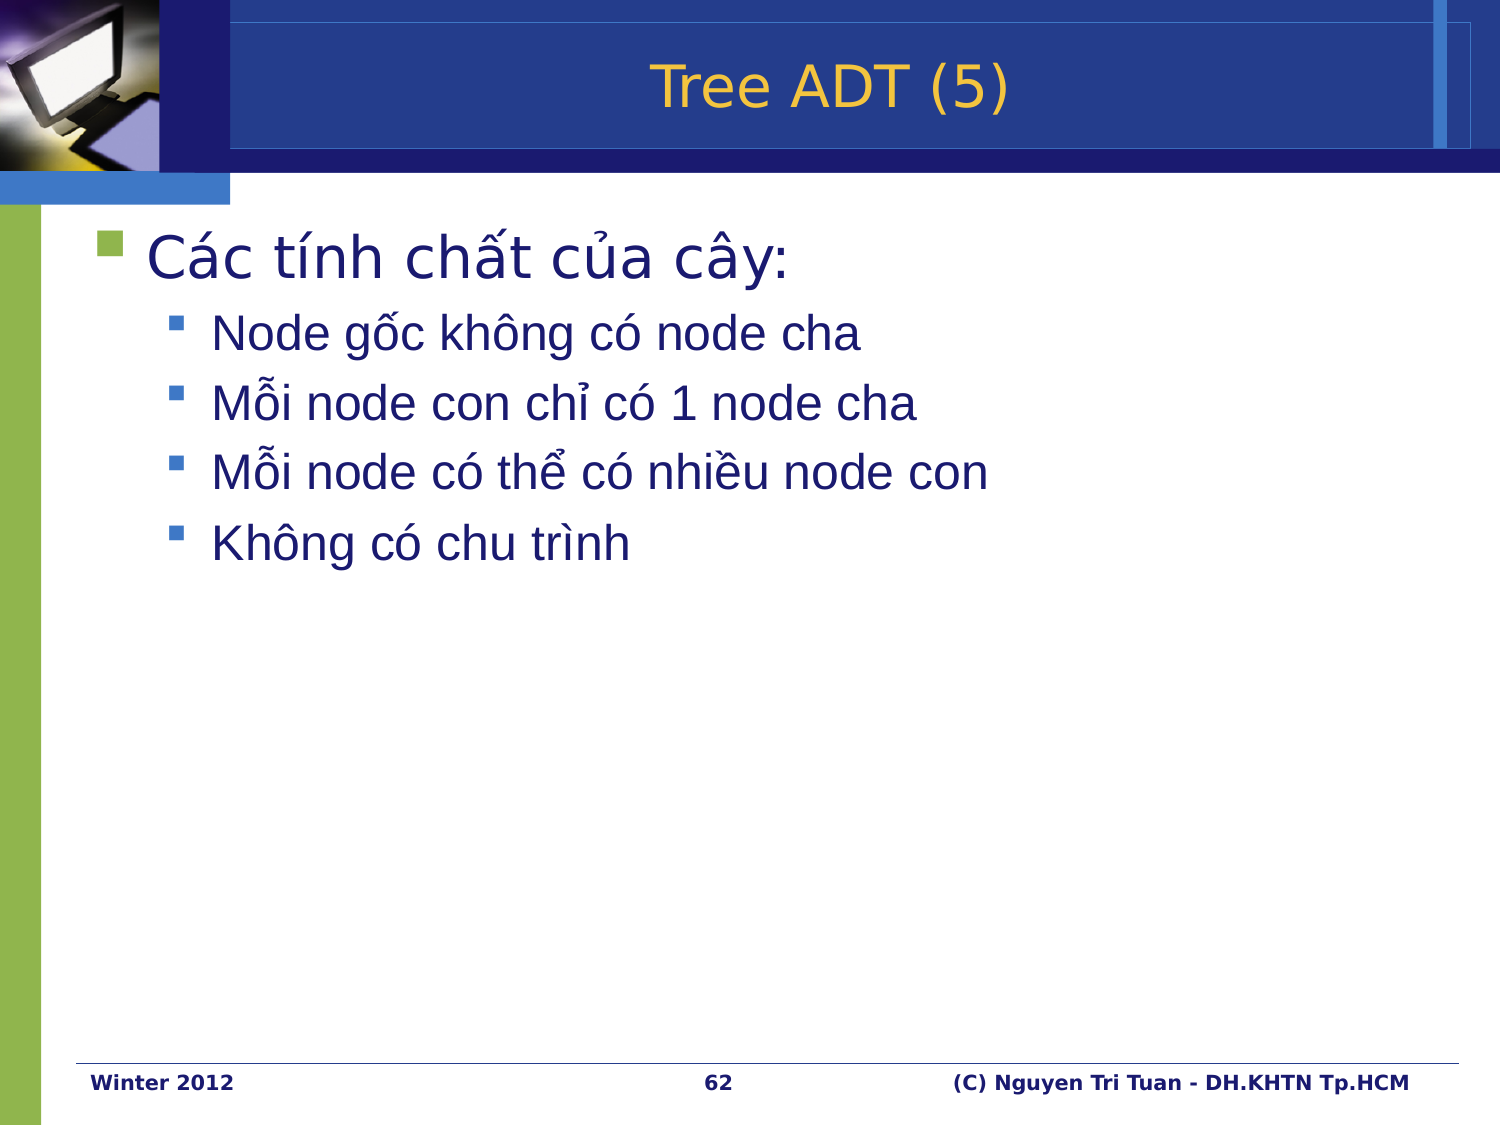

# Tree ADT (5)
Các tính chất của cây:
Node gốc không có node cha
Mỗi node con chỉ có 1 node cha
Mỗi node có thể có nhiều node con
Không có chu trình

Winter 2012
62
(C) Nguyen Tri Tuan - DH.KHTN Tp.HCM